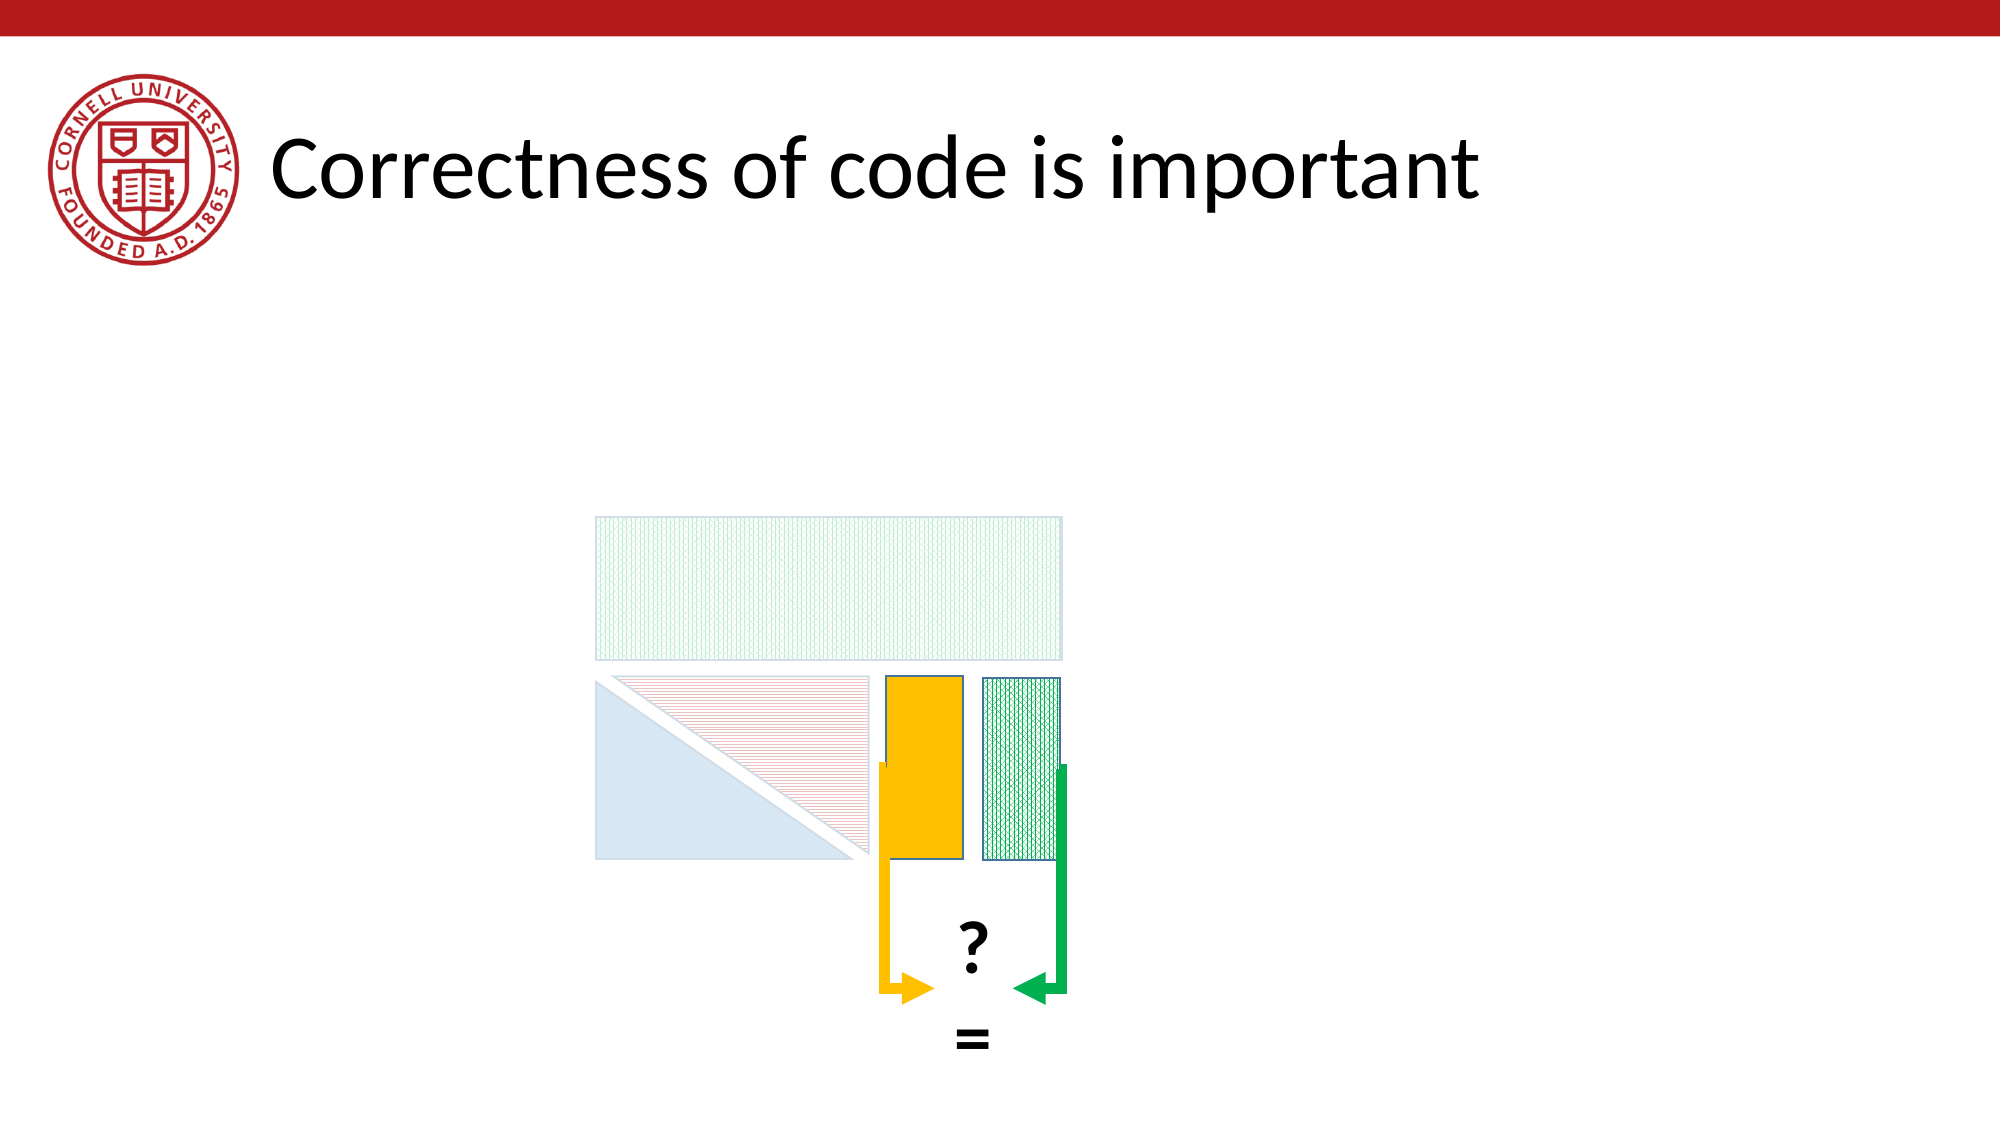

# Correctness of code is important

?
=